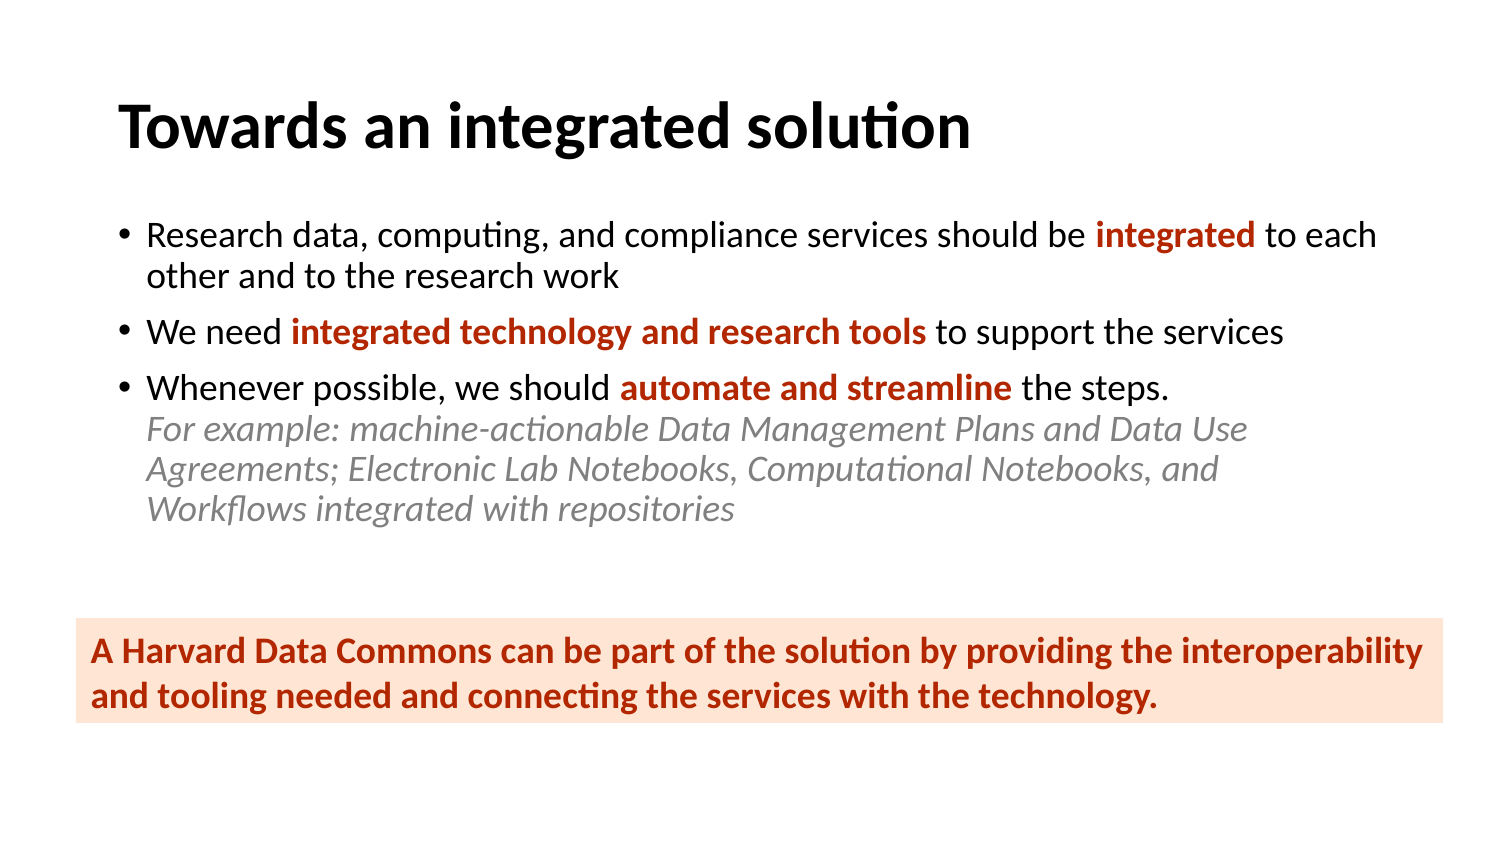

# Towards an integrated solution
Research data, computing, and compliance services should be integrated to each other and to the research work
We need integrated technology and research tools to support the services
Whenever possible, we should automate and streamline the steps.
For example: machine-actionable Data Management Plans and Data Use Agreements; Electronic Lab Notebooks, Computational Notebooks, and Workflows integrated with repositories
A Harvard Data Commons can be part of the solution by providing the interoperability and tooling needed and connecting the services with the technology.